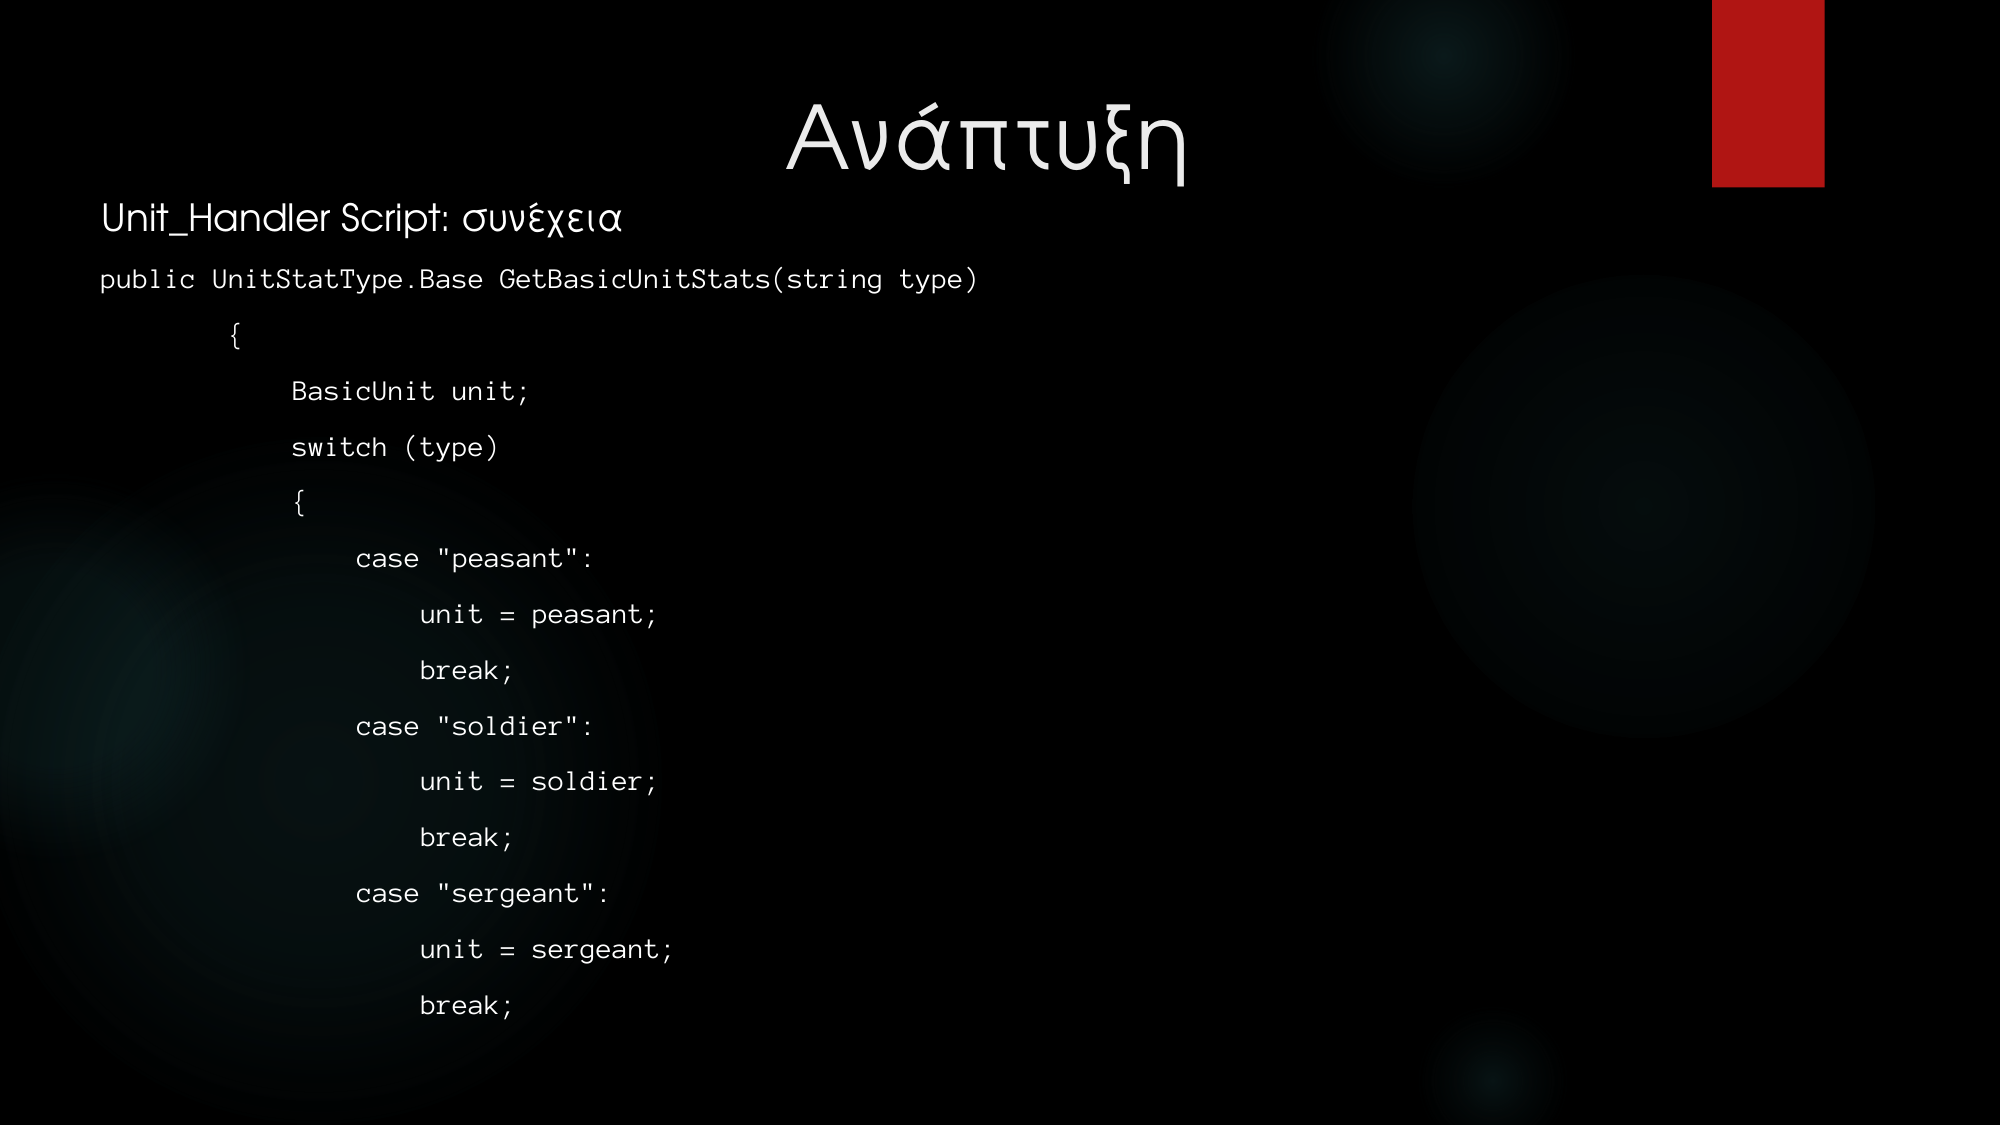

# Ανάπτυξη
Unit_Handler Script: συνέχεια
public UnitStatType.Base GetBasicUnitStats(string type)
        {
            BasicUnit unit;
            switch (type)
            {
                case "peasant":
                    unit = peasant;
                    break;
                case "soldier":
                    unit = soldier;
                    break;
                case "sergeant":
                    unit = sergeant;
                    break;